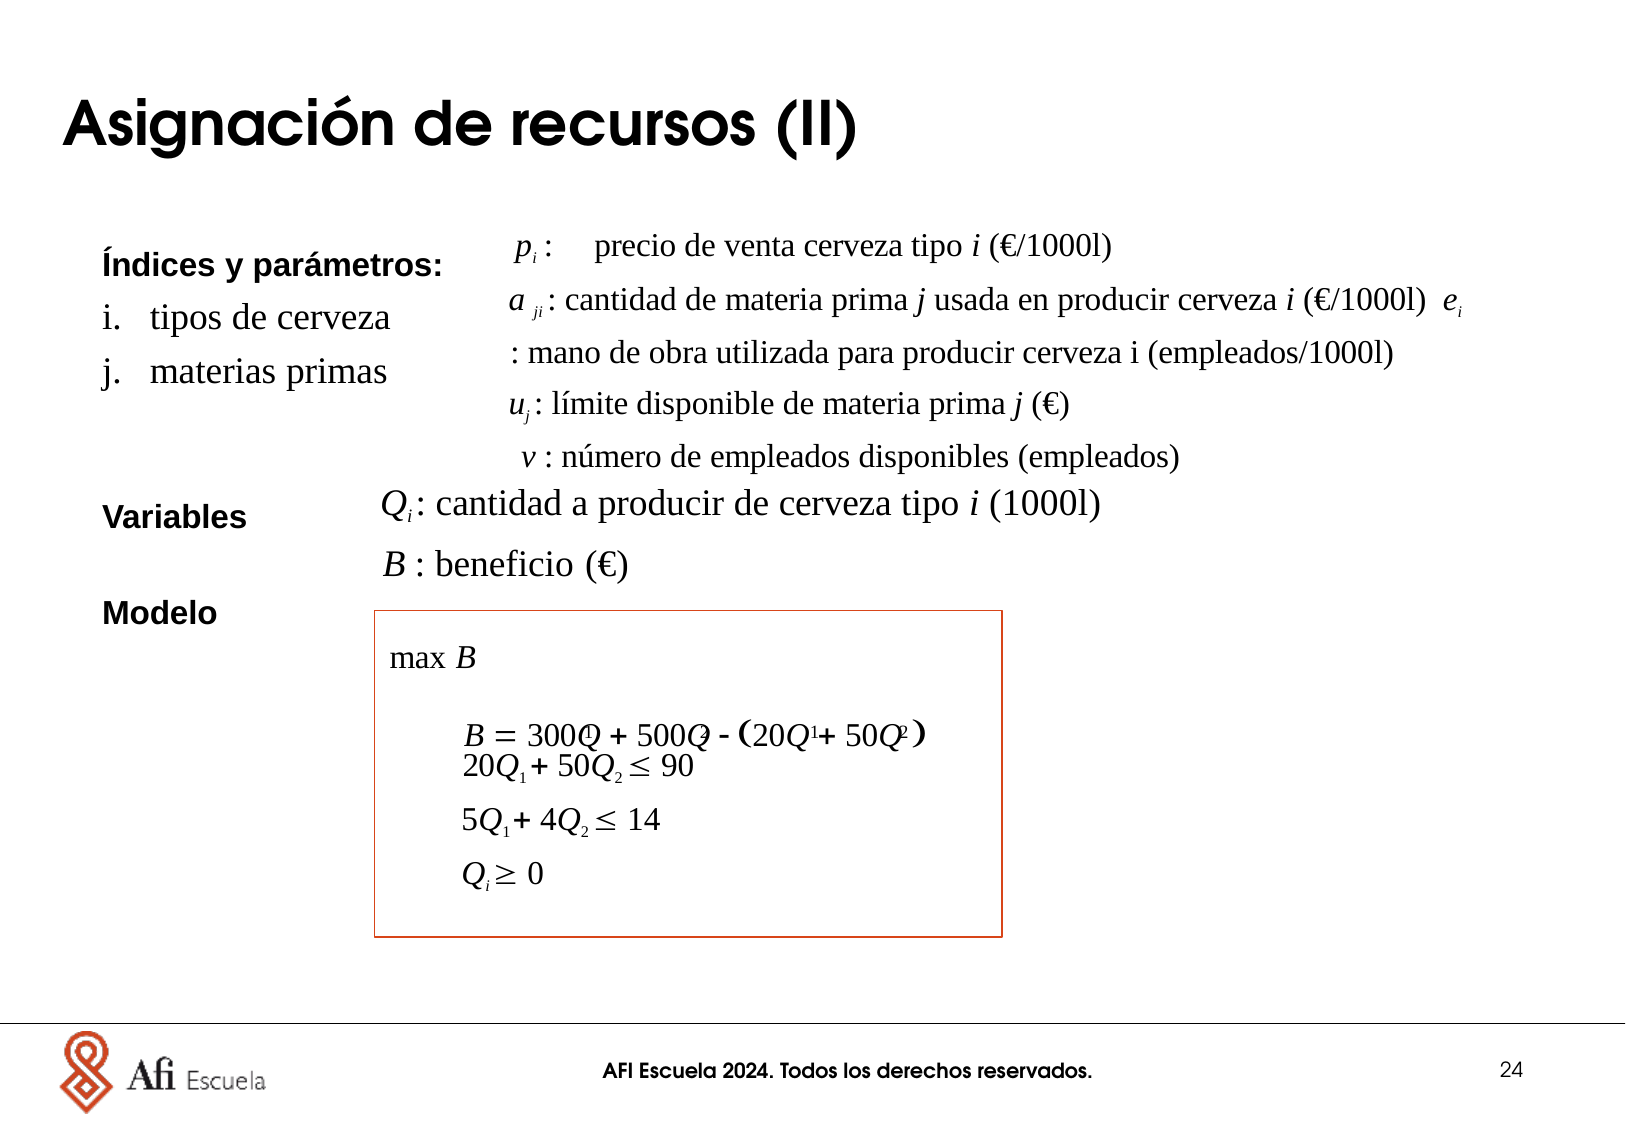

Asignación de recursos (II)
pi  :     precio de venta cerveza tipo i (€/1000l)
a ji : cantidad de materia prima j usada en producir cerveza i (€/1000l)  ei : mano de obra utilizada para producir cerveza i (empleados/1000l)
uj : límite disponible de materia prima j (€)
v : número de empleados disponibles (empleados)
Índices y parámetros:
tipos de cerveza
materias primas
Qi : cantidad a producir de cerveza tipo i (1000l)
B : beneficio (€)
Variables
Modelo

max B
B = 300Q + 500Q − (20Q + 50Q )
1	2	1                2
20Q1 + 50Q2 ≤ 90
5Q1 + 4Q2 ≤ 14
Qi ≥ 0
AFI Escuela 2024. Todos los derechos reservados.
24